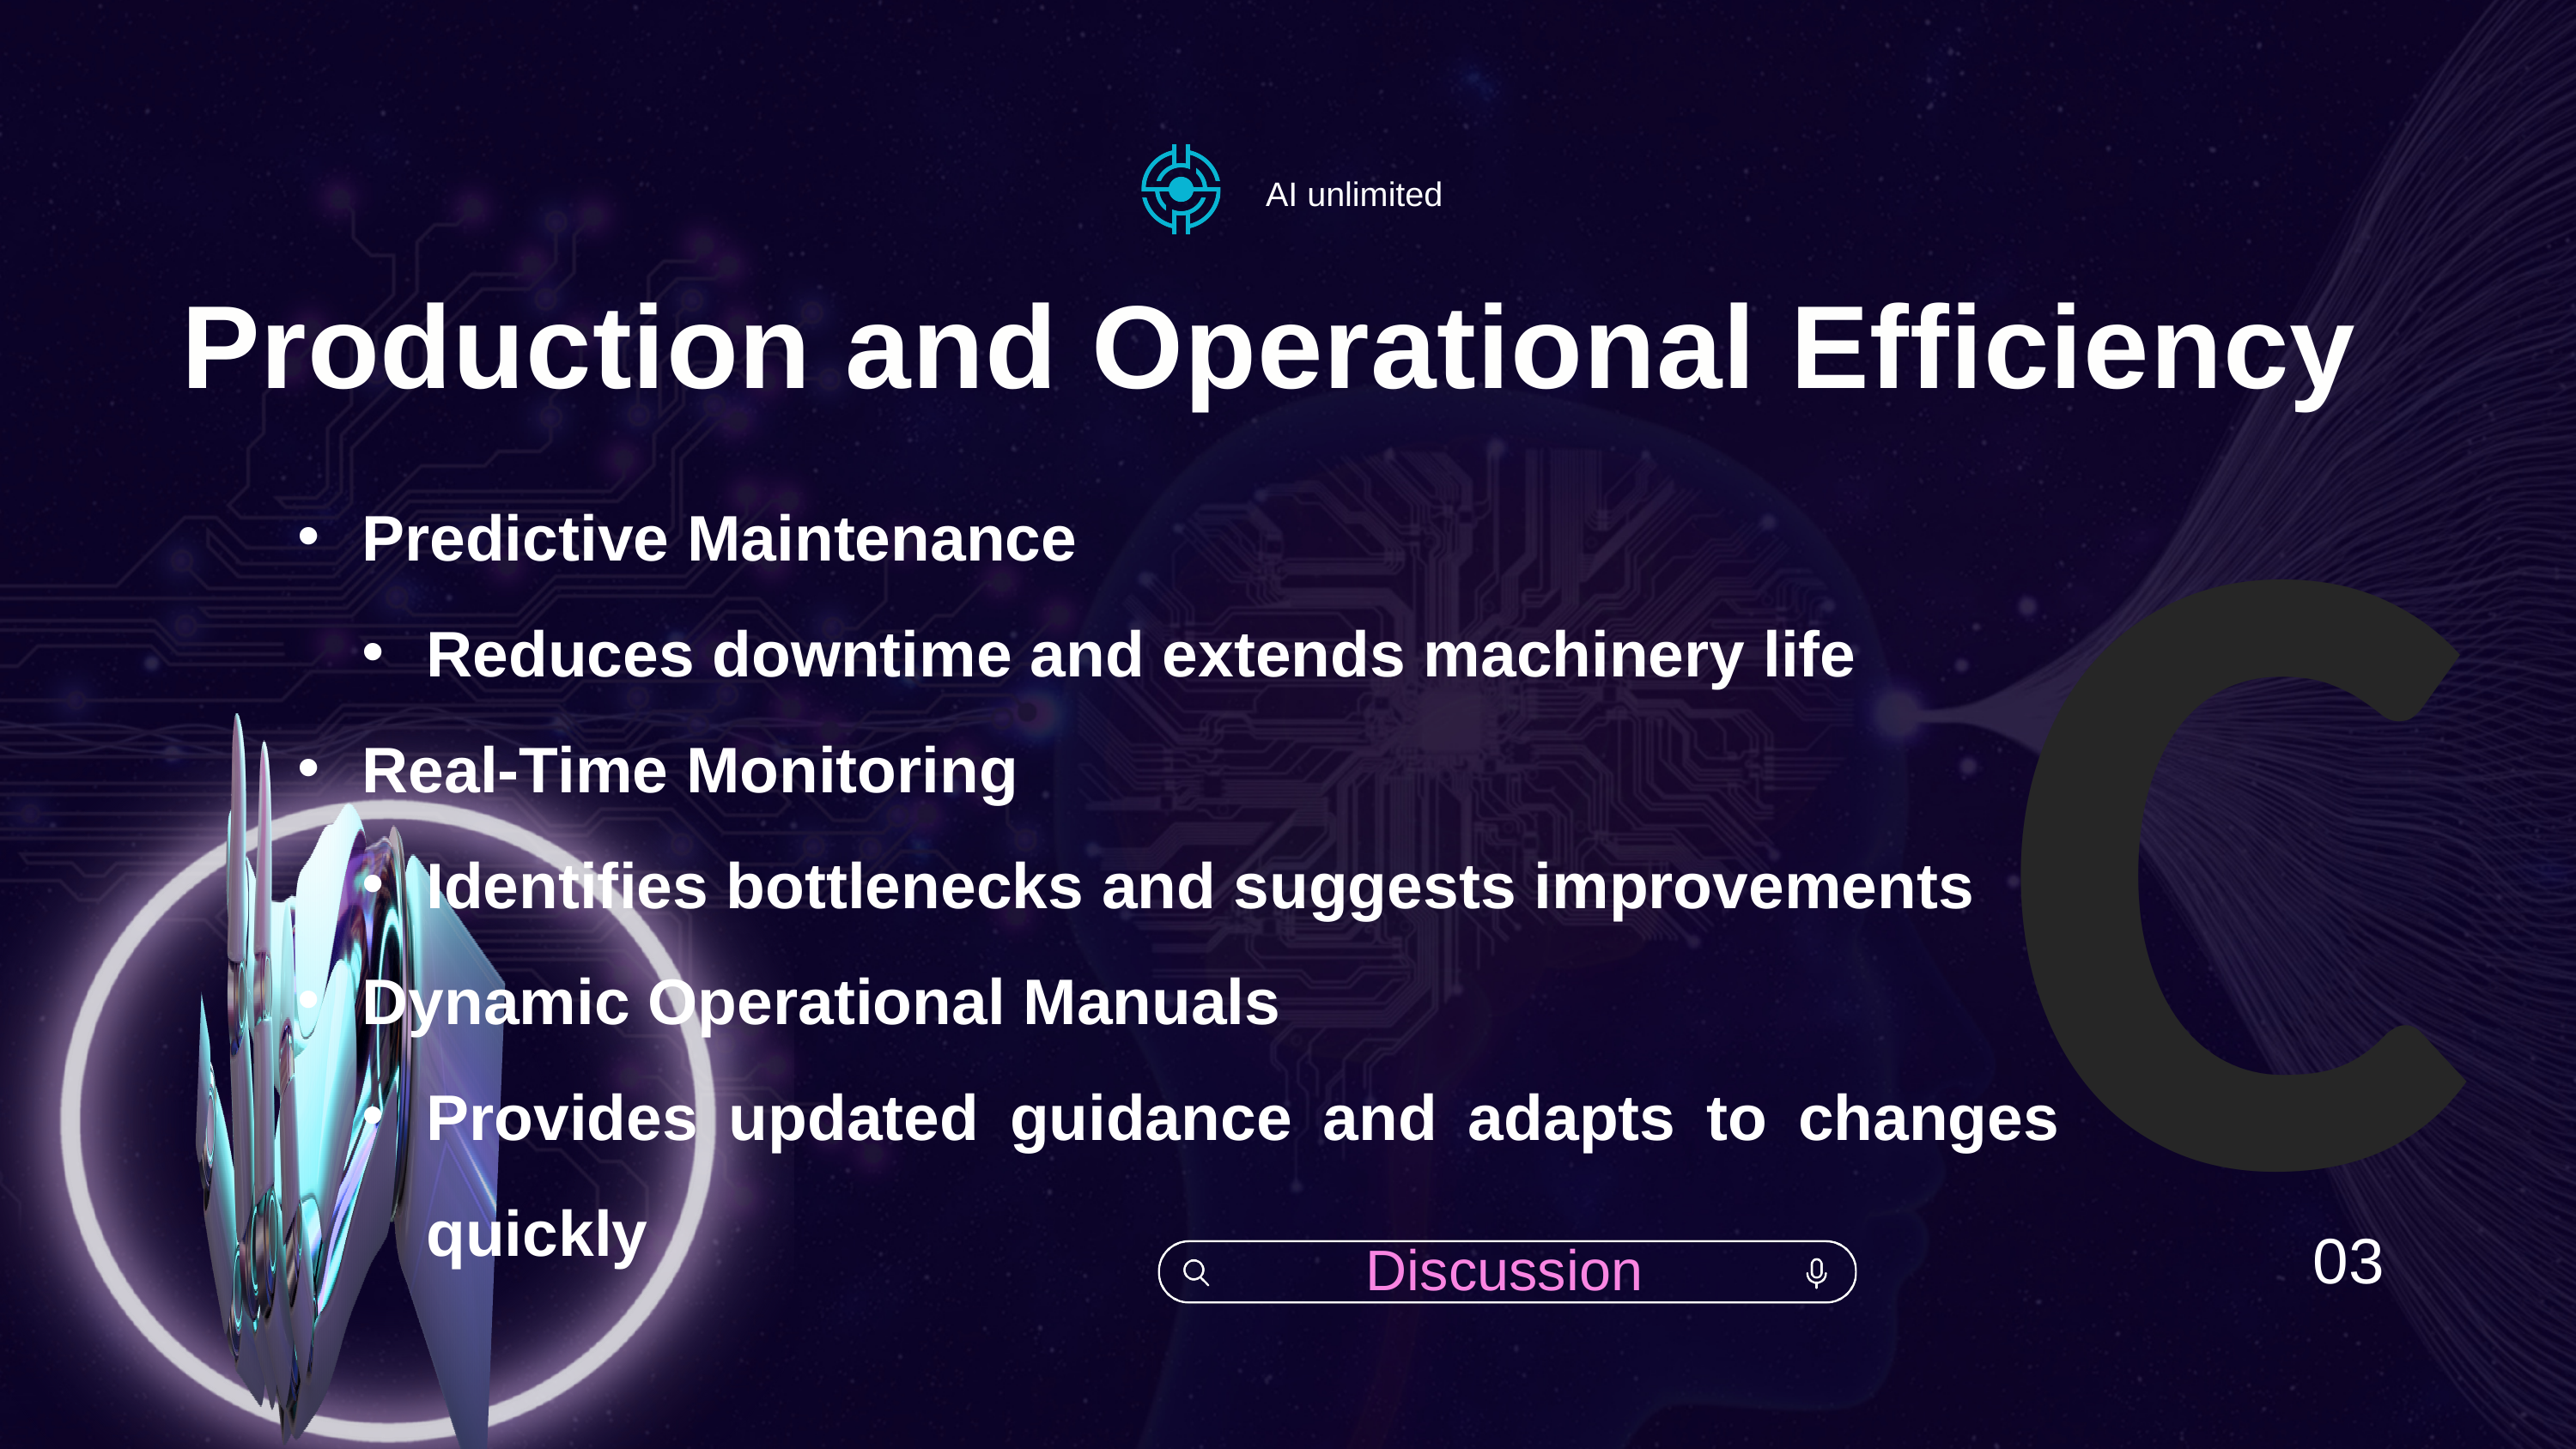

AI unlimited
Production and Operational Efficiency
C
Predictive Maintenance
Reduces downtime and extends machinery life
Real-Time Monitoring
Identifies bottlenecks and suggests improvements
Dynamic Operational Manuals
Provides updated guidance and adapts to changes quickly

03

Discussion